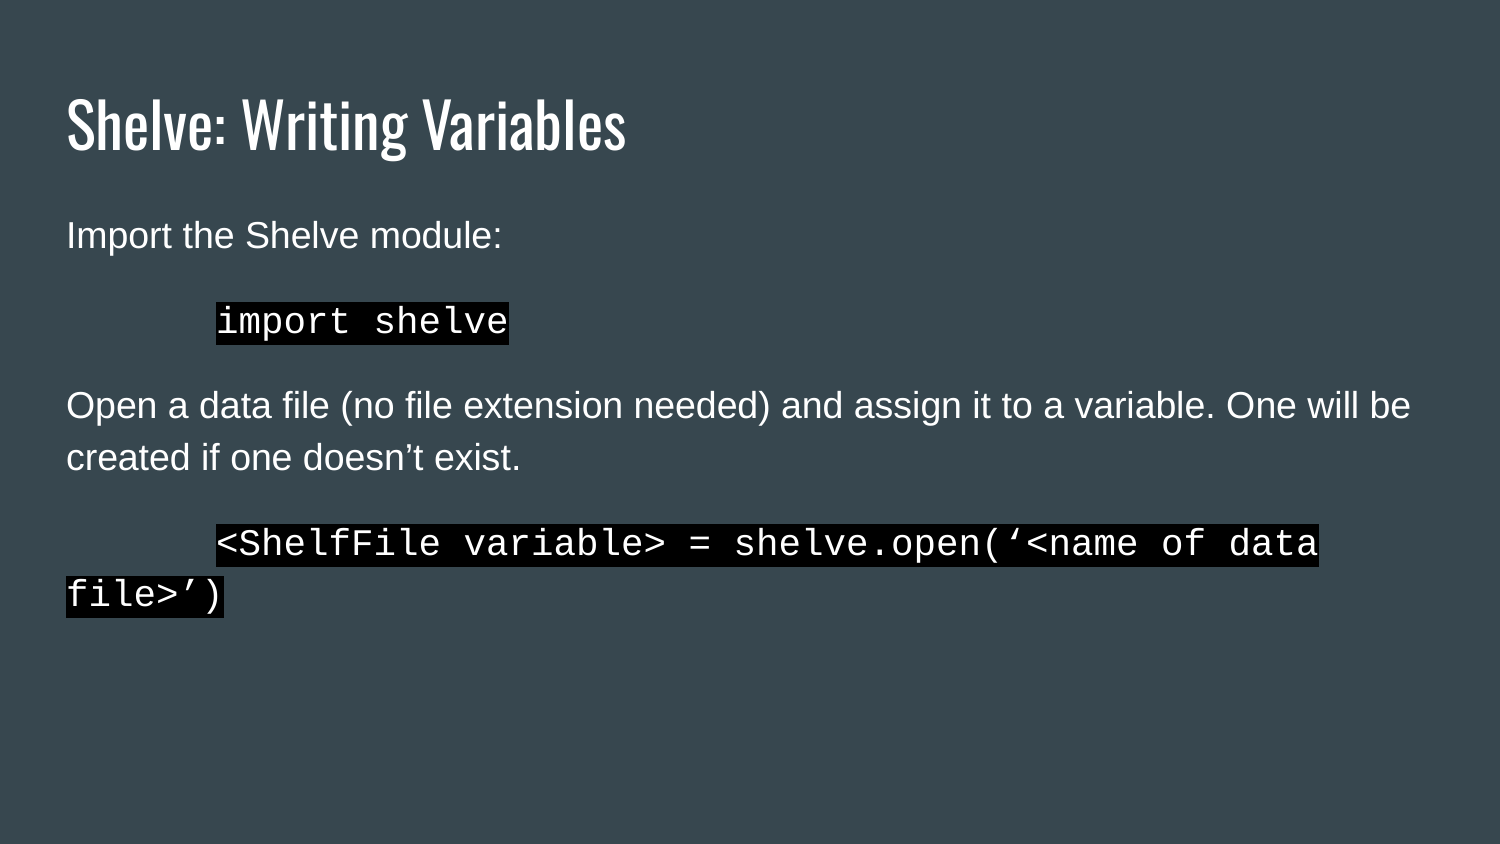

# Shelve: Writing Variables
Import the Shelve module:
	import shelve
Open a data file (no file extension needed) and assign it to a variable. One will be created if one doesn’t exist.
	<ShelfFile variable> = shelve.open(‘<name of data file>’)